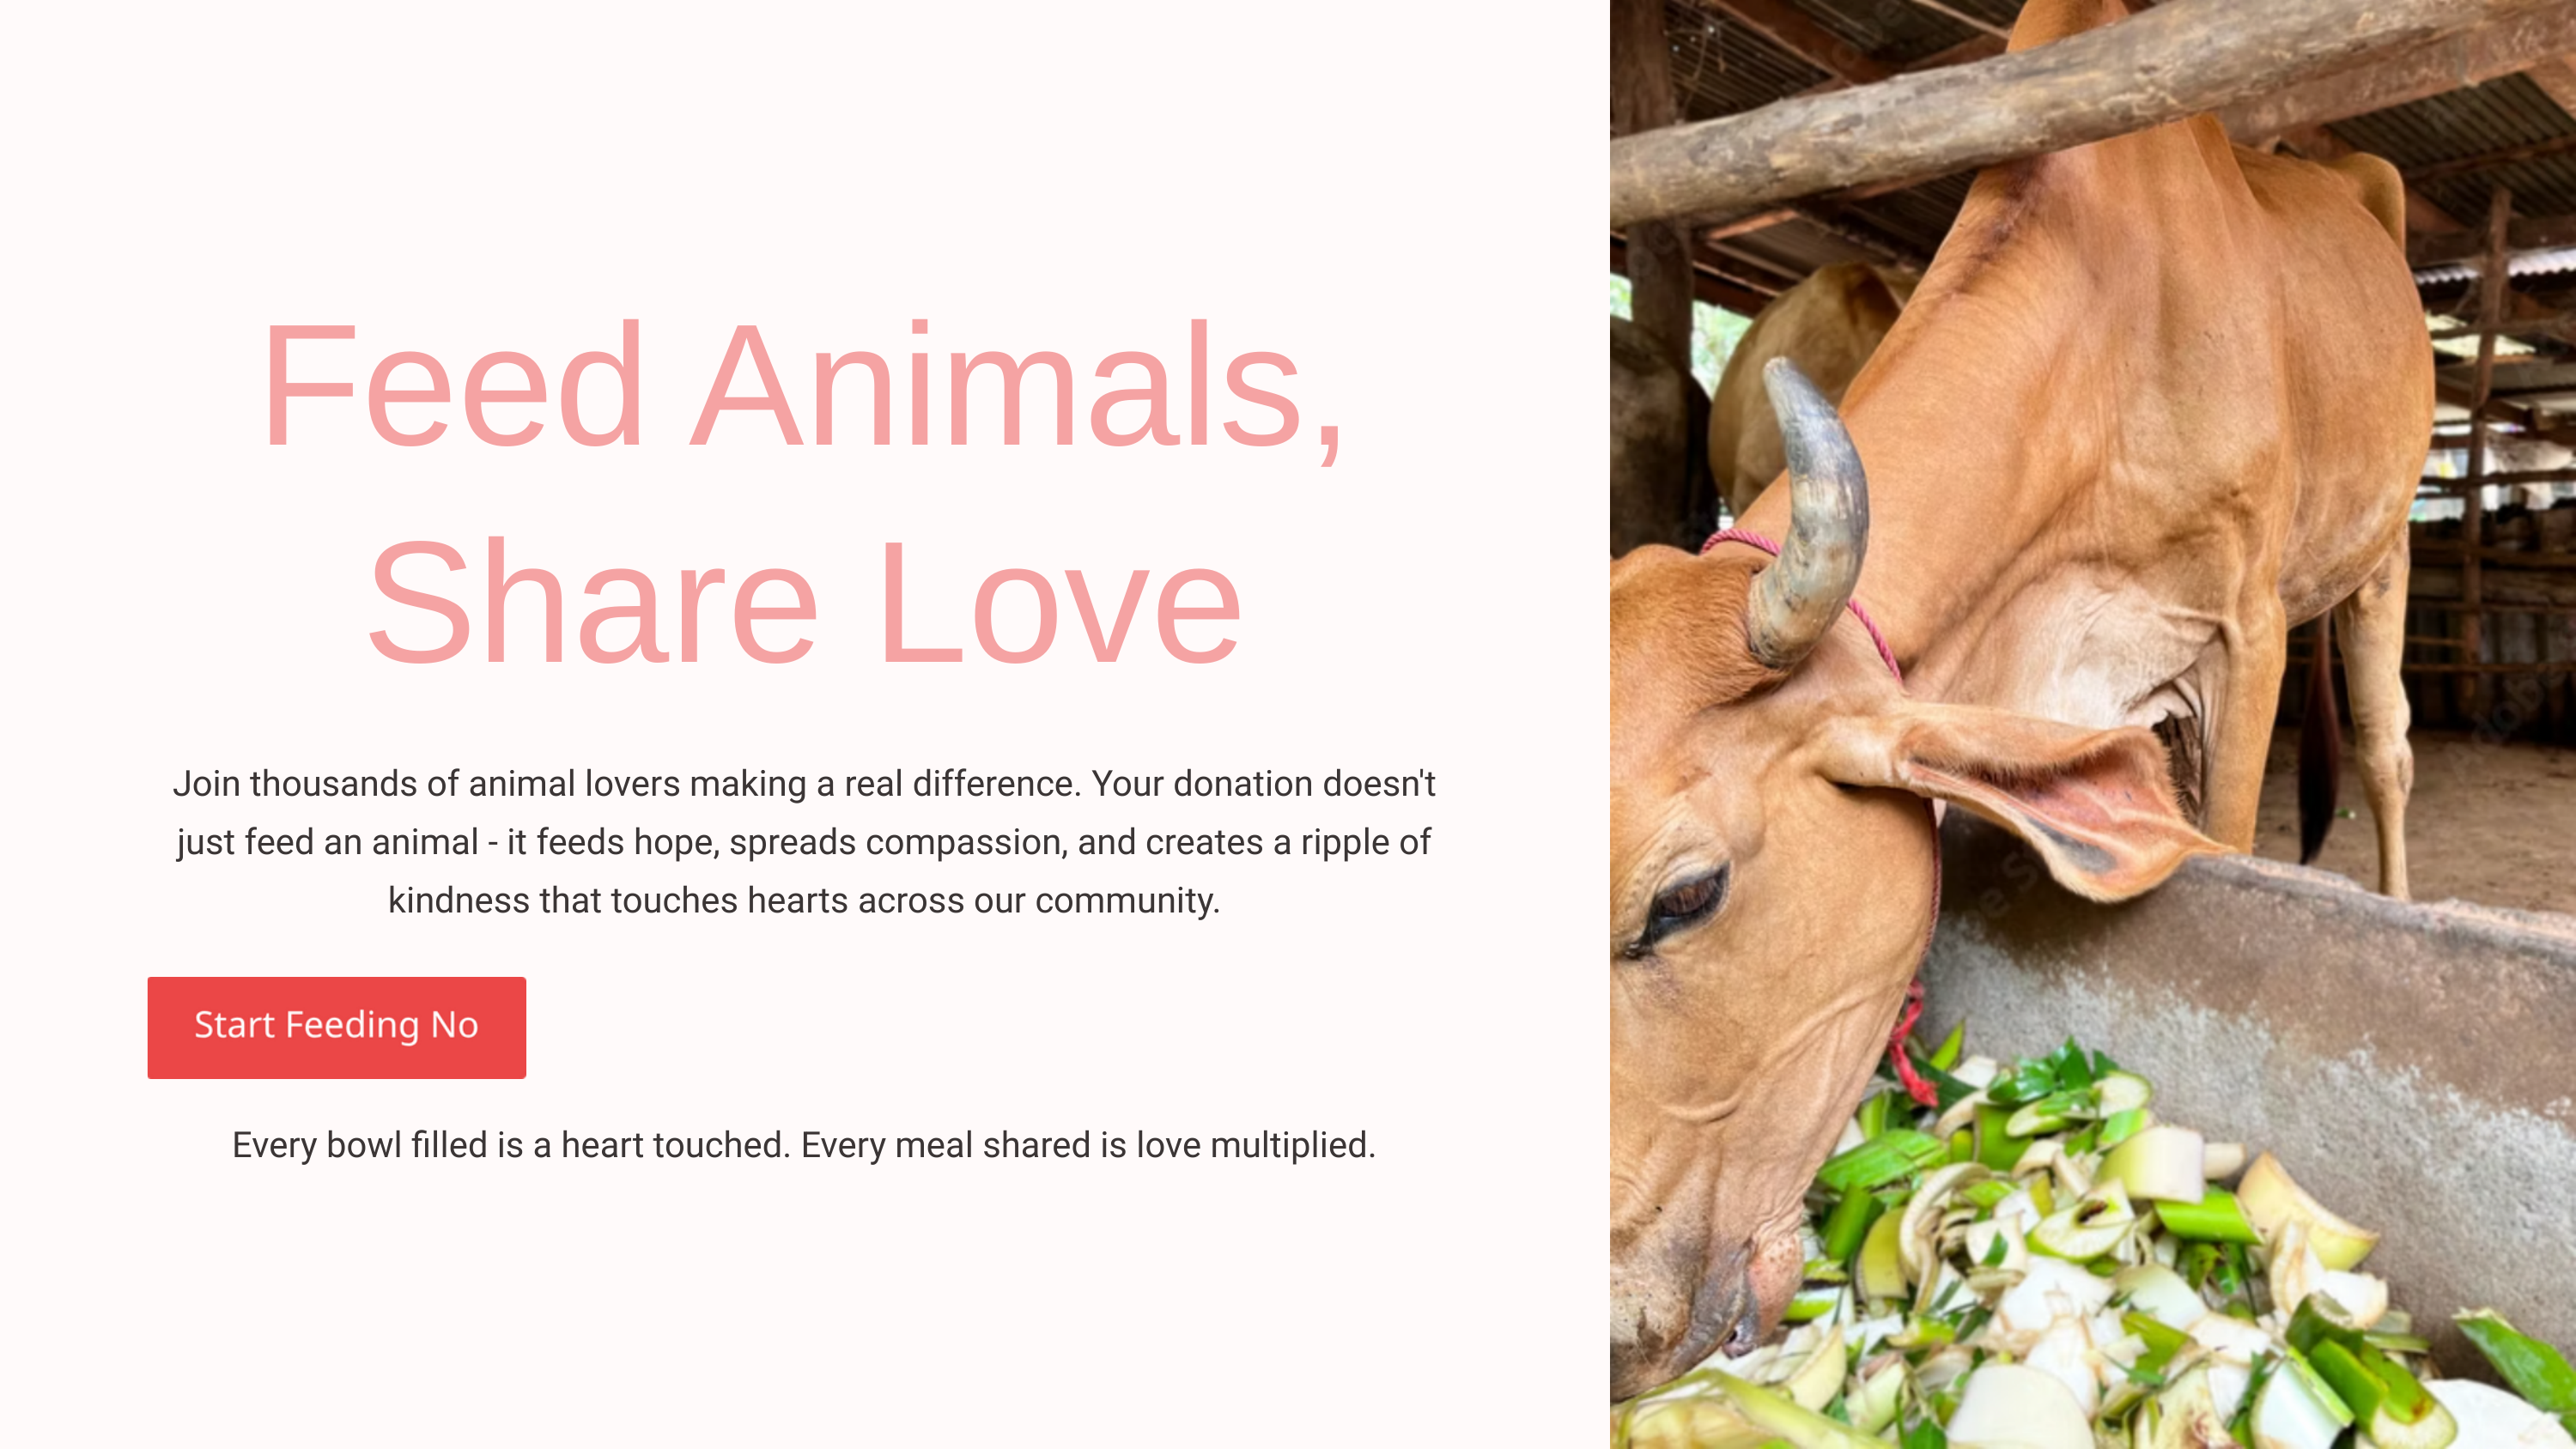

Feed Animals, Share Love
Join thousands of animal lovers making a real difference. Your donation doesn't just feed an animal - it feeds hope, spreads compassion, and creates a ripple of kindness that touches hearts across our community.

Every bowl filled is a heart touched. Every meal shared is love multiplied.